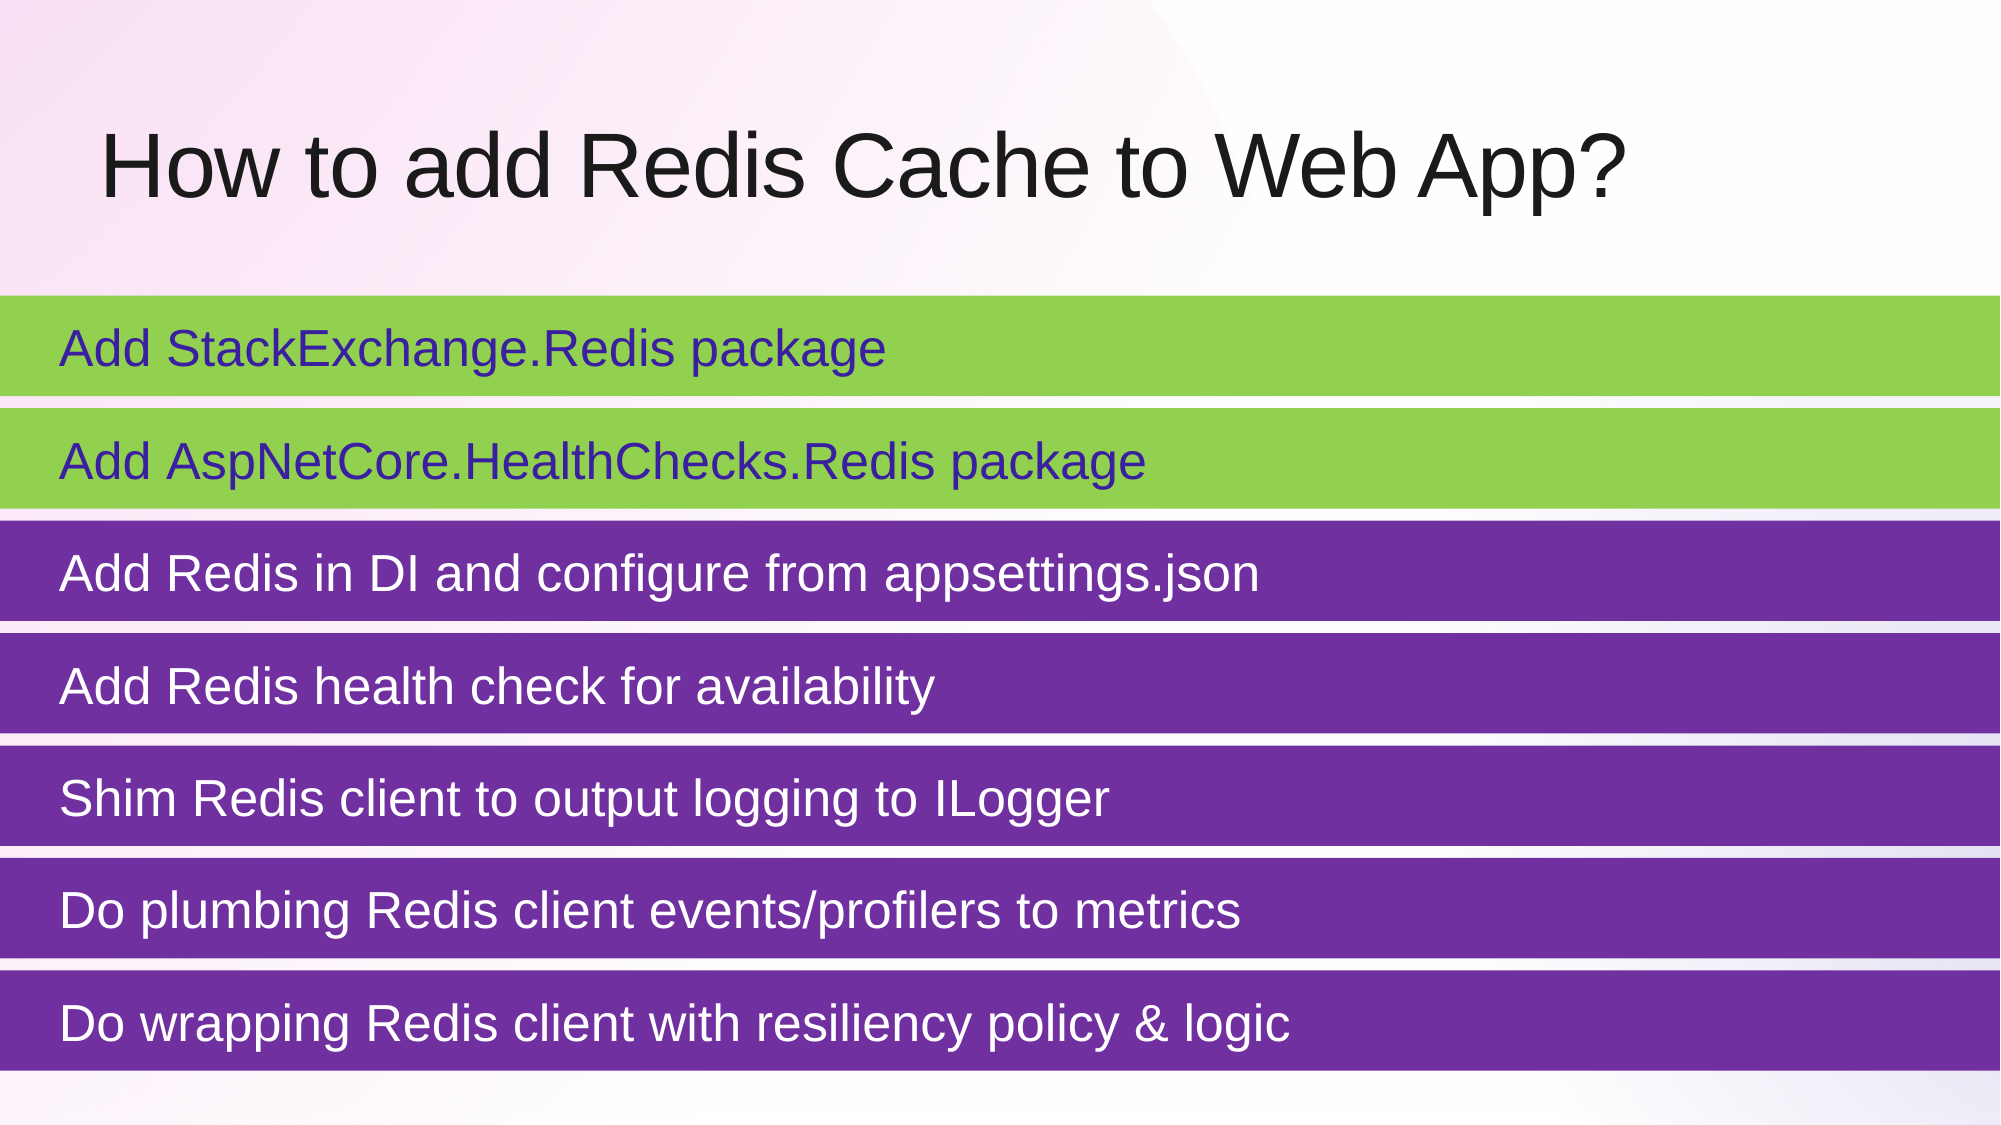

# How to add Redis Cache to Web App?
Add StackExchange.Redis package
Add AspNetCore.HealthChecks.Redis package
Add Redis in DI and configure from appsettings.json
Add Redis health check for availability
Shim Redis client to output logging to ILogger
Do plumbing Redis client events/profilers to metrics
Do wrapping Redis client with resiliency policy & logic